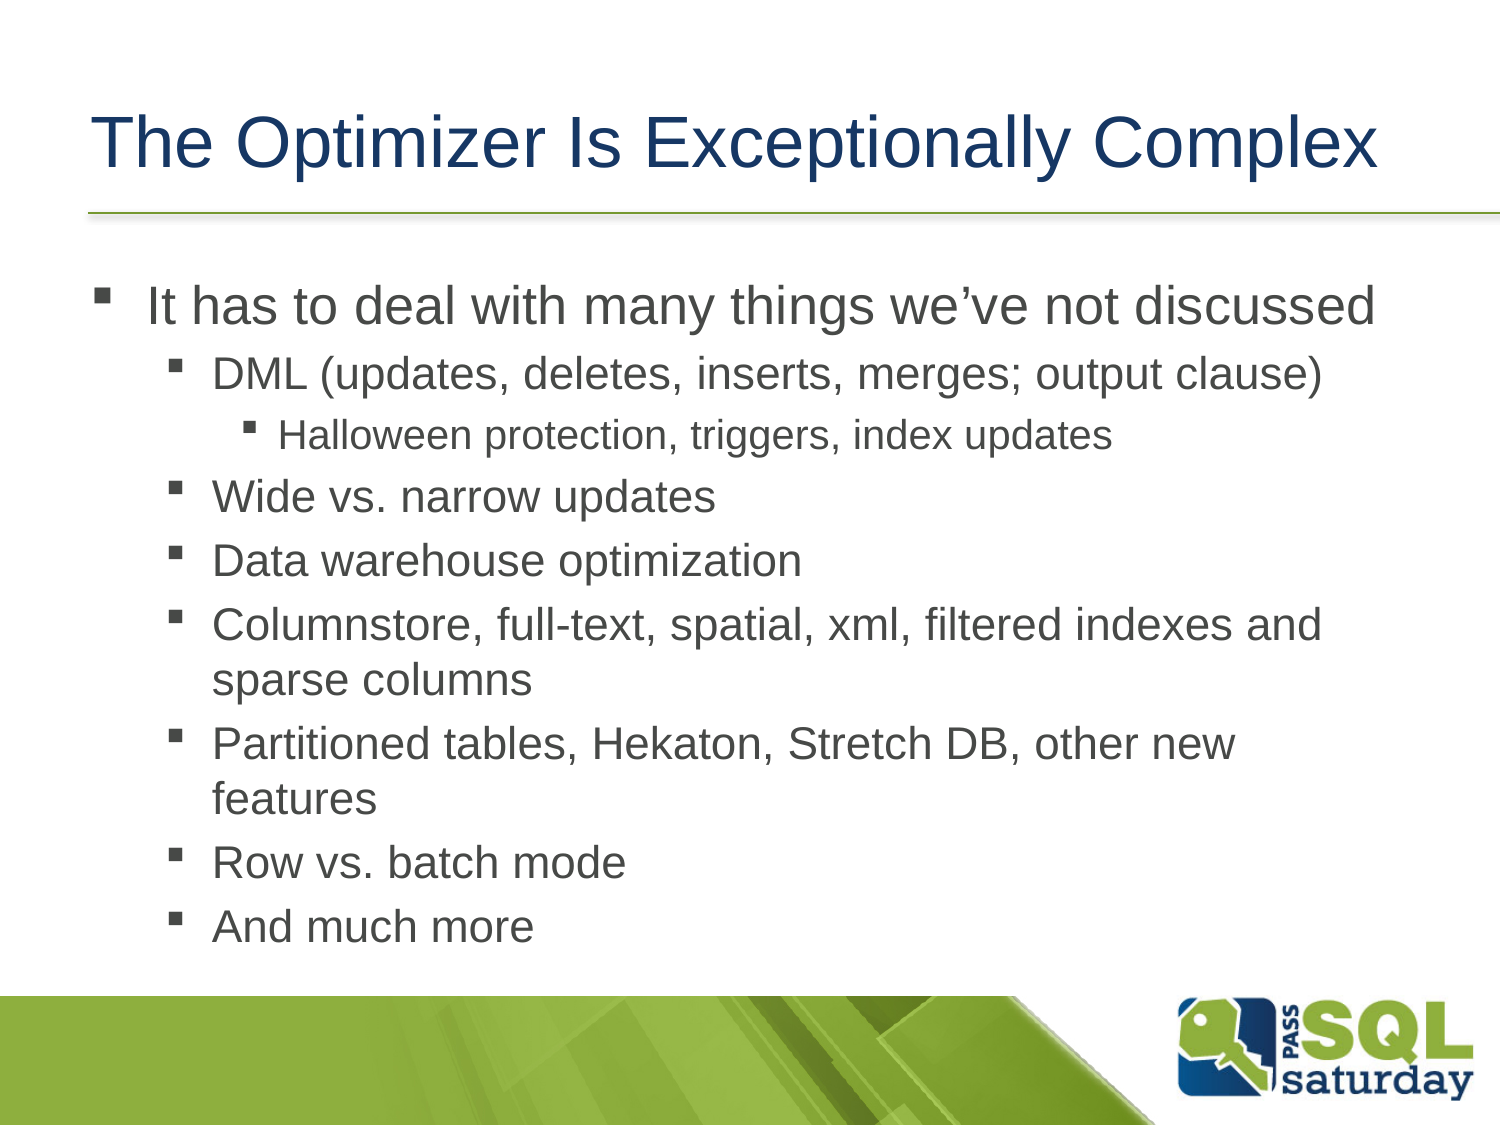

# The Optimizer Is Exceptionally Complex
It has to deal with many things we’ve not discussed
DML (updates, deletes, inserts, merges; output clause)
Halloween protection, triggers, index updates
Wide vs. narrow updates
Data warehouse optimization
Columnstore, full-text, spatial, xml, filtered indexes and sparse columns
Partitioned tables, Hekaton, Stretch DB, other new features
Row vs. batch mode
And much more